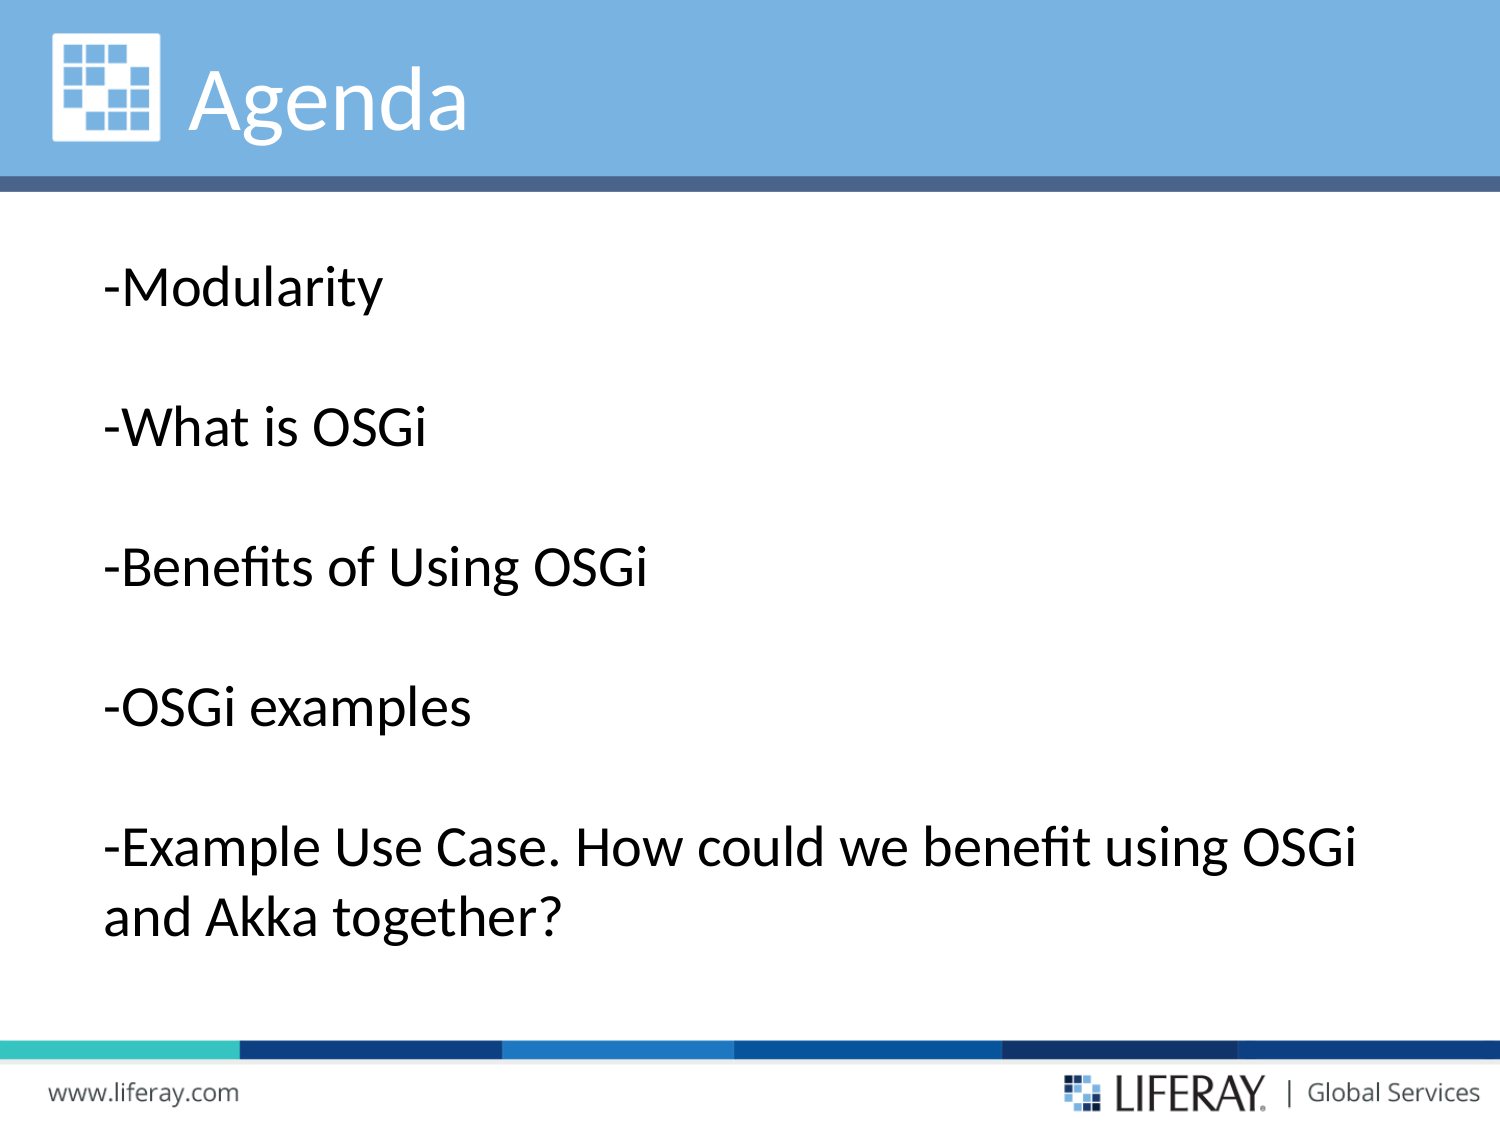

# Agenda
-Modularity
-What is OSGi
-Benefits of Using OSGi
-OSGi examples
-Example Use Case. How could we benefit using OSGi and Akka together?